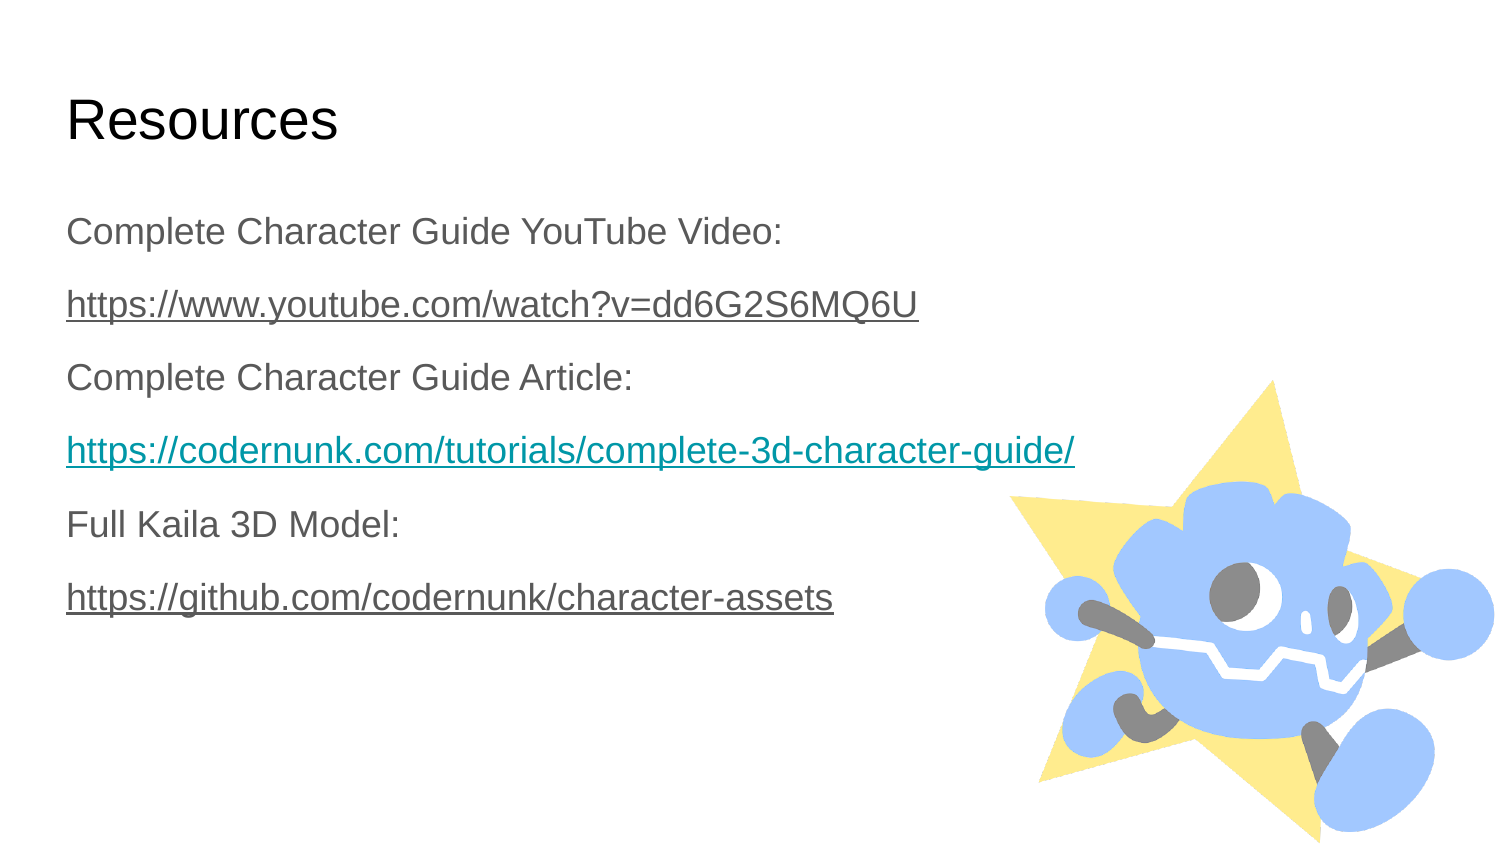

# Resources
Complete Character Guide YouTube Video:
https://www.youtube.com/watch?v=dd6G2S6MQ6U
Complete Character Guide Article:
https://codernunk.com/tutorials/complete-3d-character-guide/
Full Kaila 3D Model:
https://github.com/codernunk/character-assets